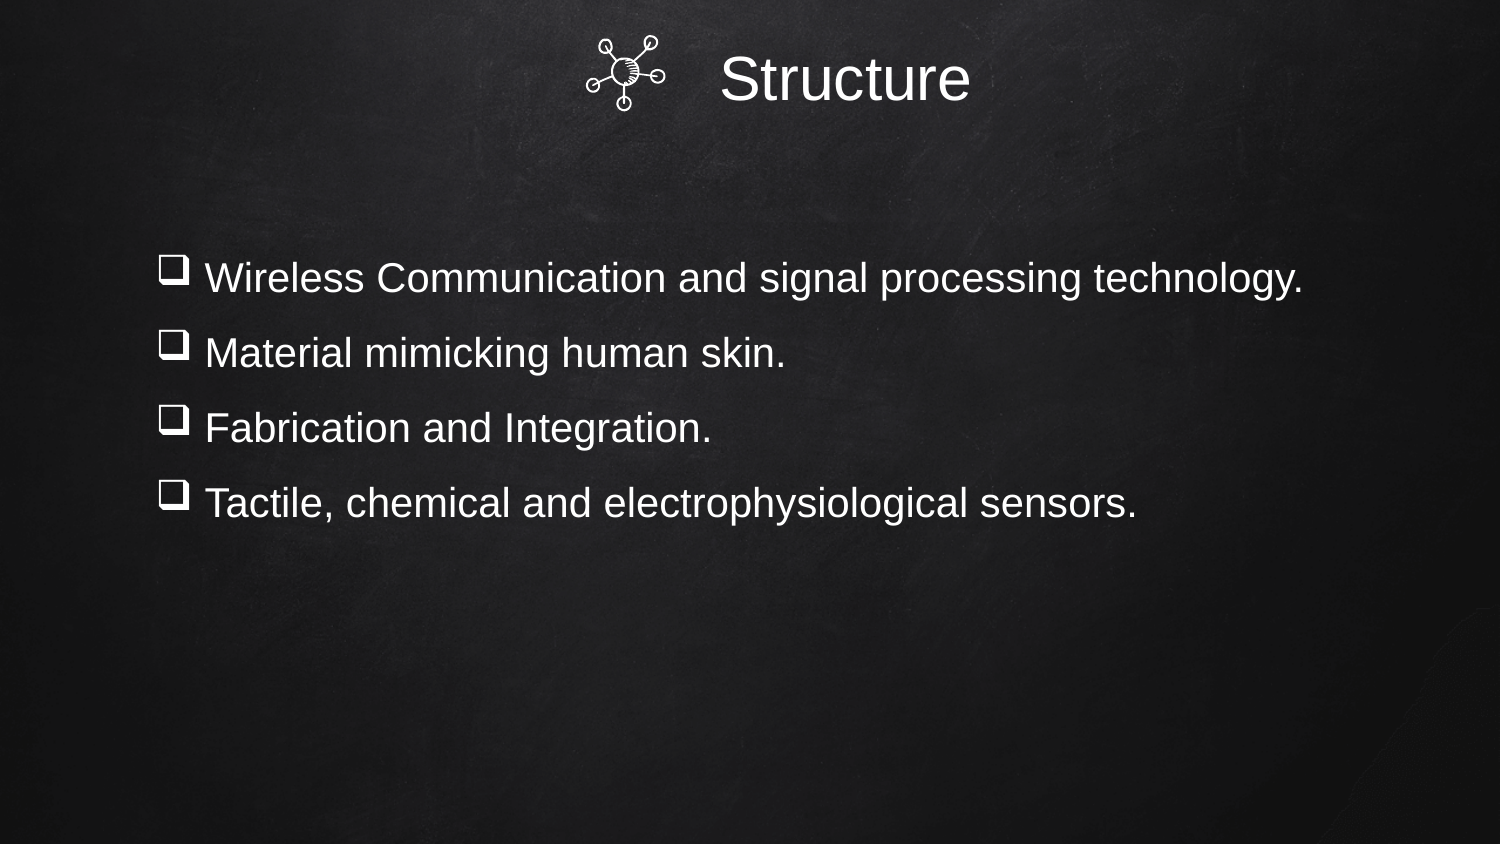

Structure

 Wireless Communication and signal processing technology.
 Material mimicking human skin.
 Fabrication and Integration.
 Tactile, chemical and electrophysiological sensors.